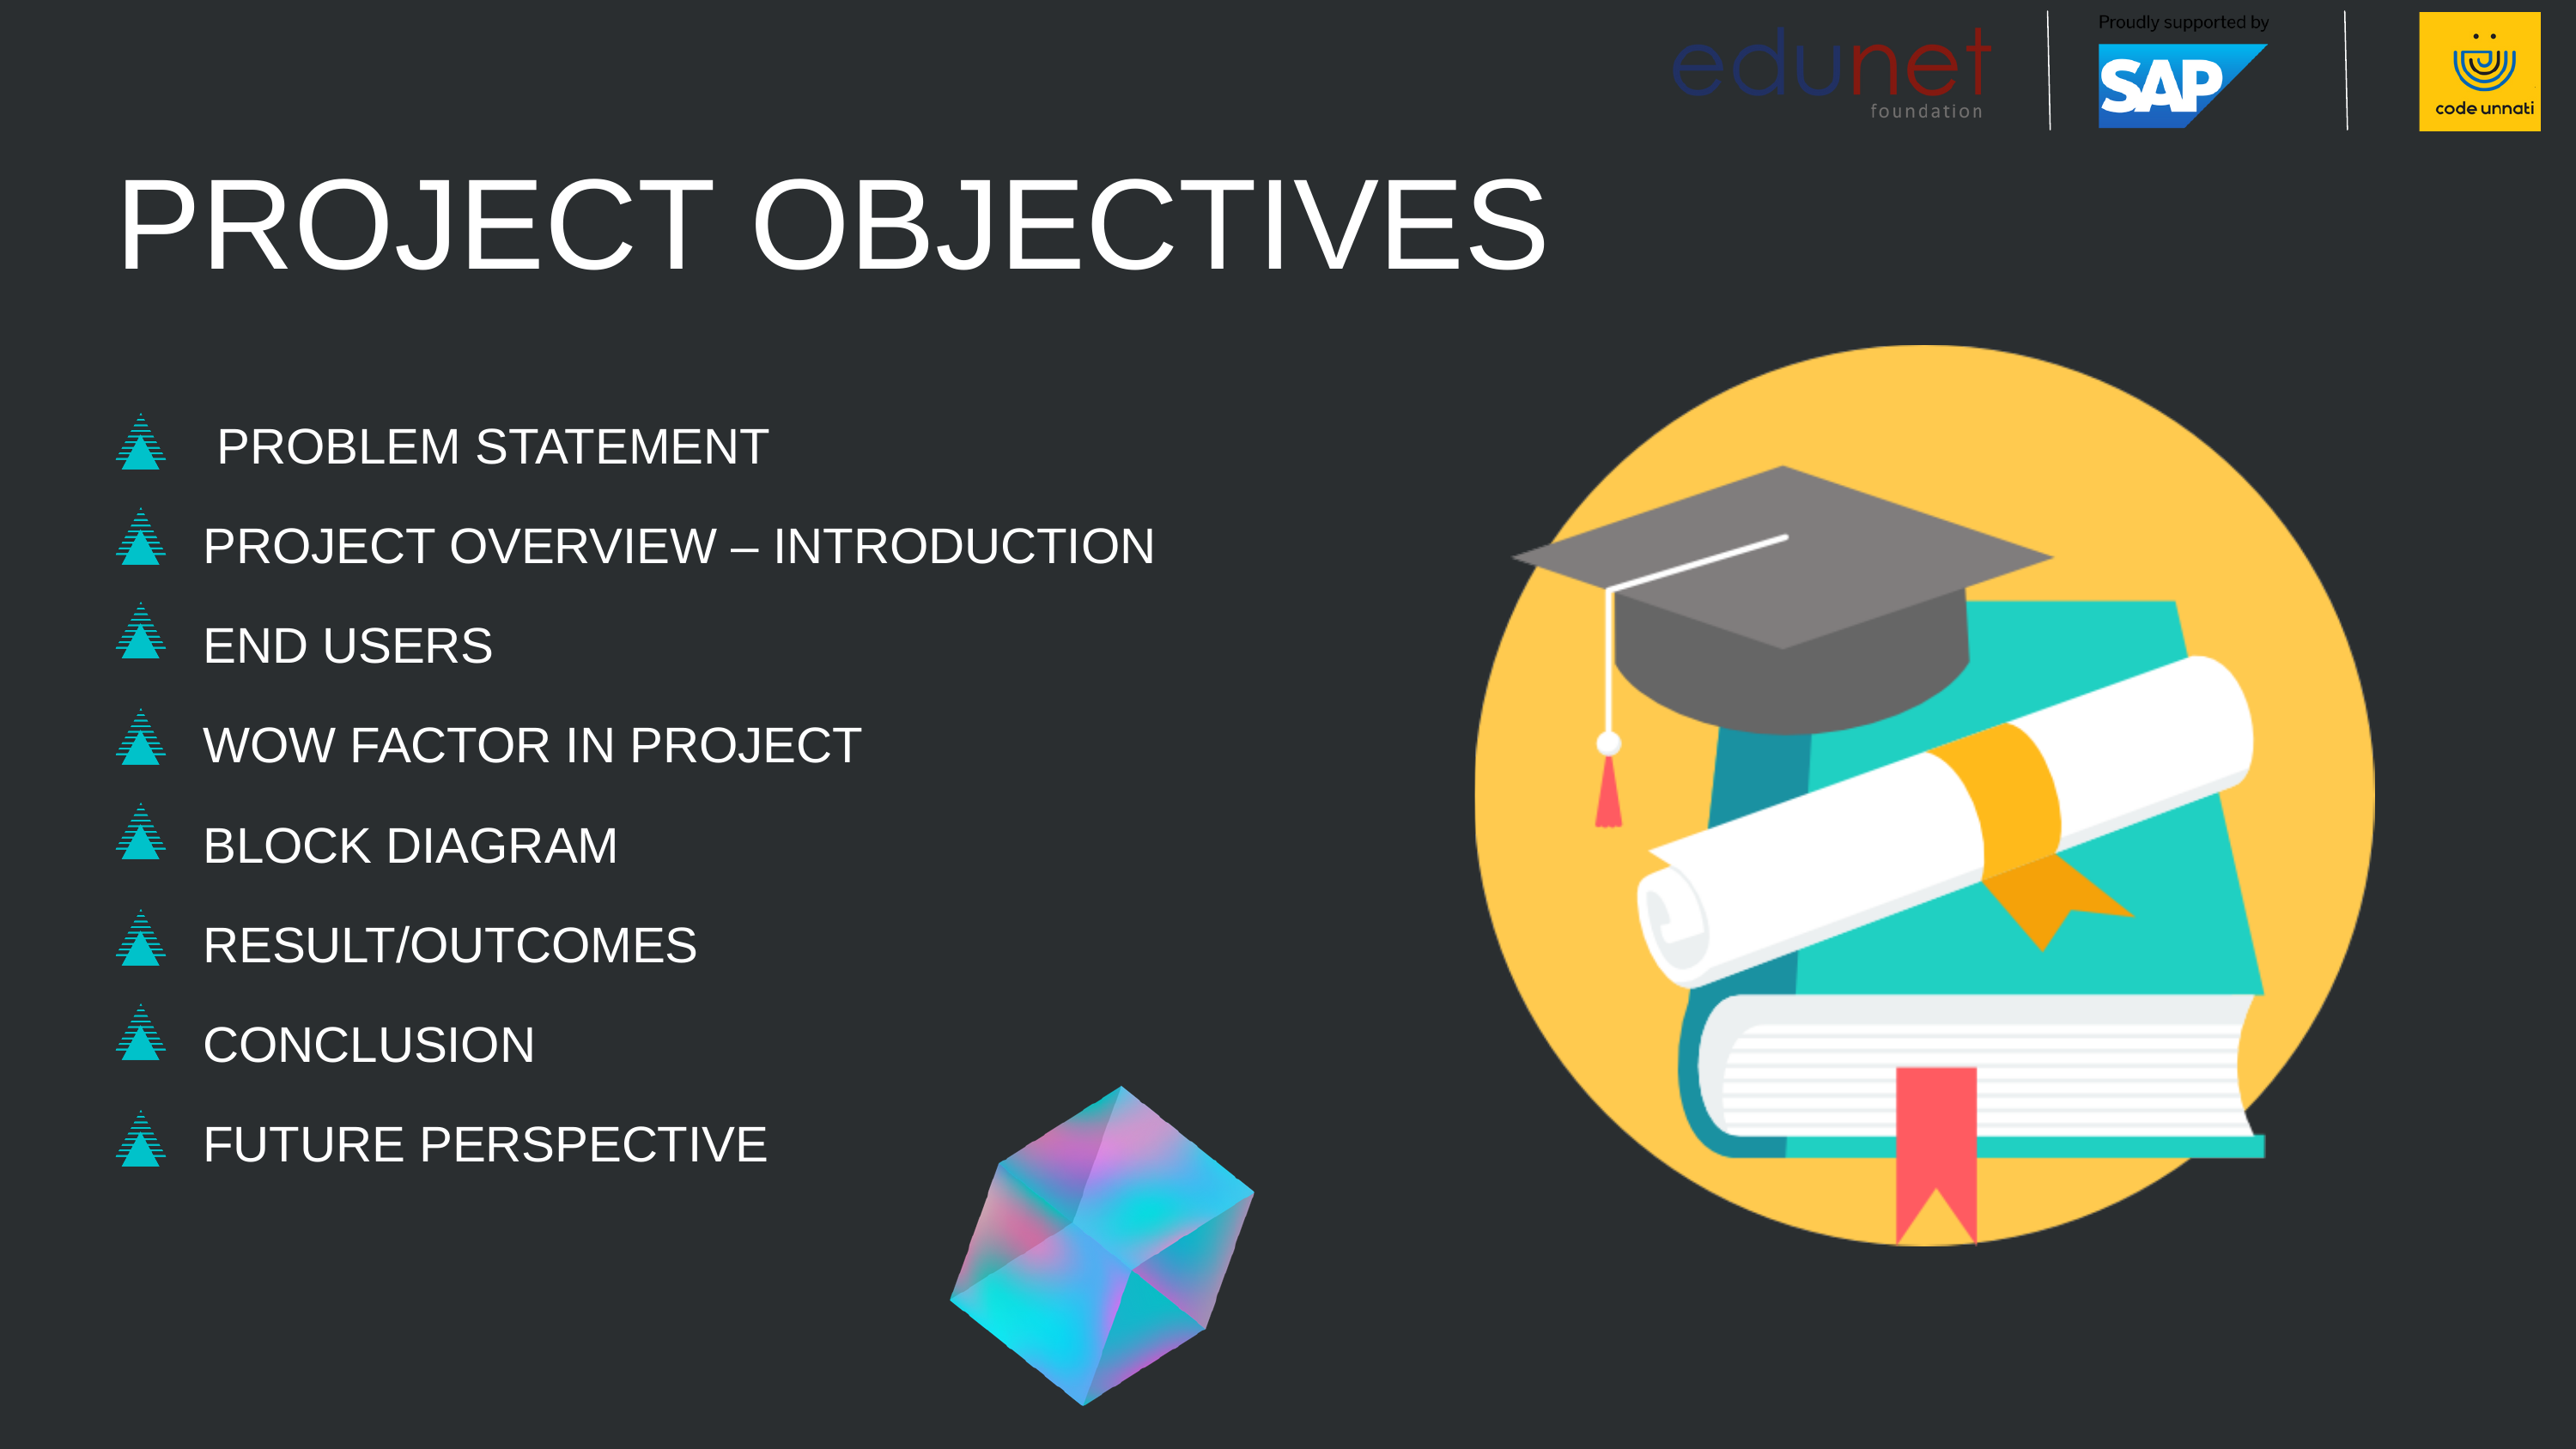

PROJECT OBJECTIVES

 PROBLEM STATEMENT
PROJECT OVERVIEW – INTRODUCTION
END USERS
WOW FACTOR IN PROJECT
BLOCK DIAGRAM
RESULT/OUTCOMES
CONCLUSION
FUTURE PERSPECTIVE